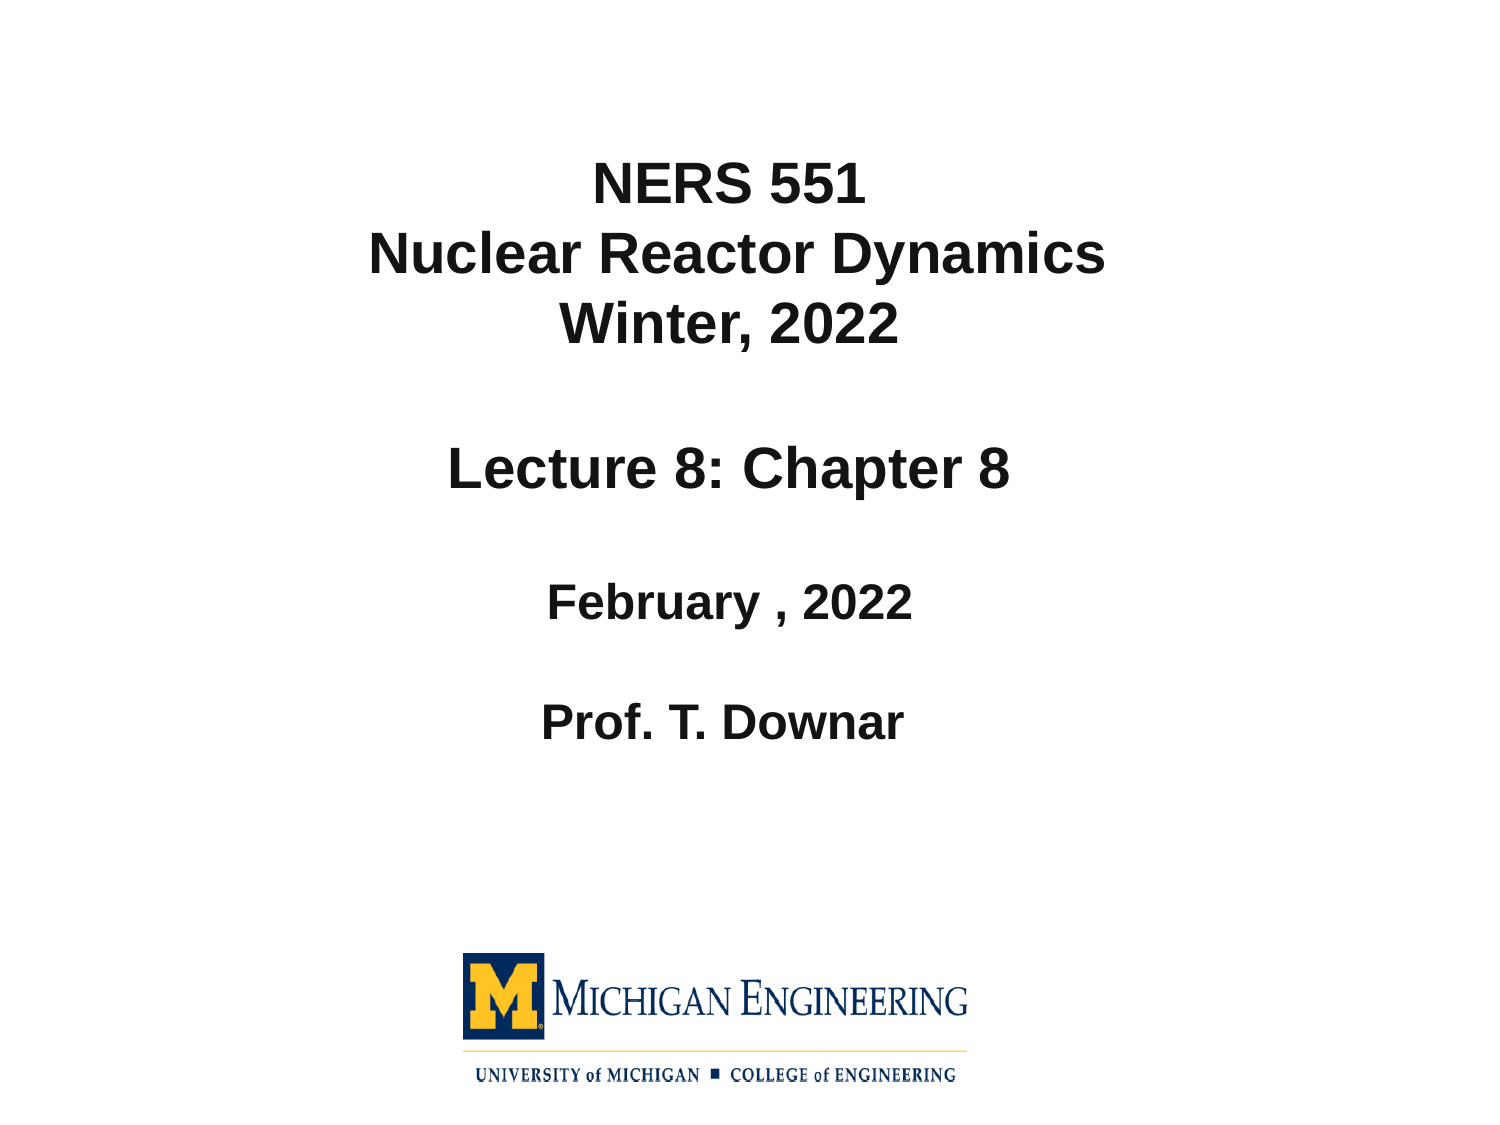

# NERS 551 Nuclear Reactor Dynamics Winter, 2022 Lecture 8: Chapter 8 February , 2022 Prof. T. Downar